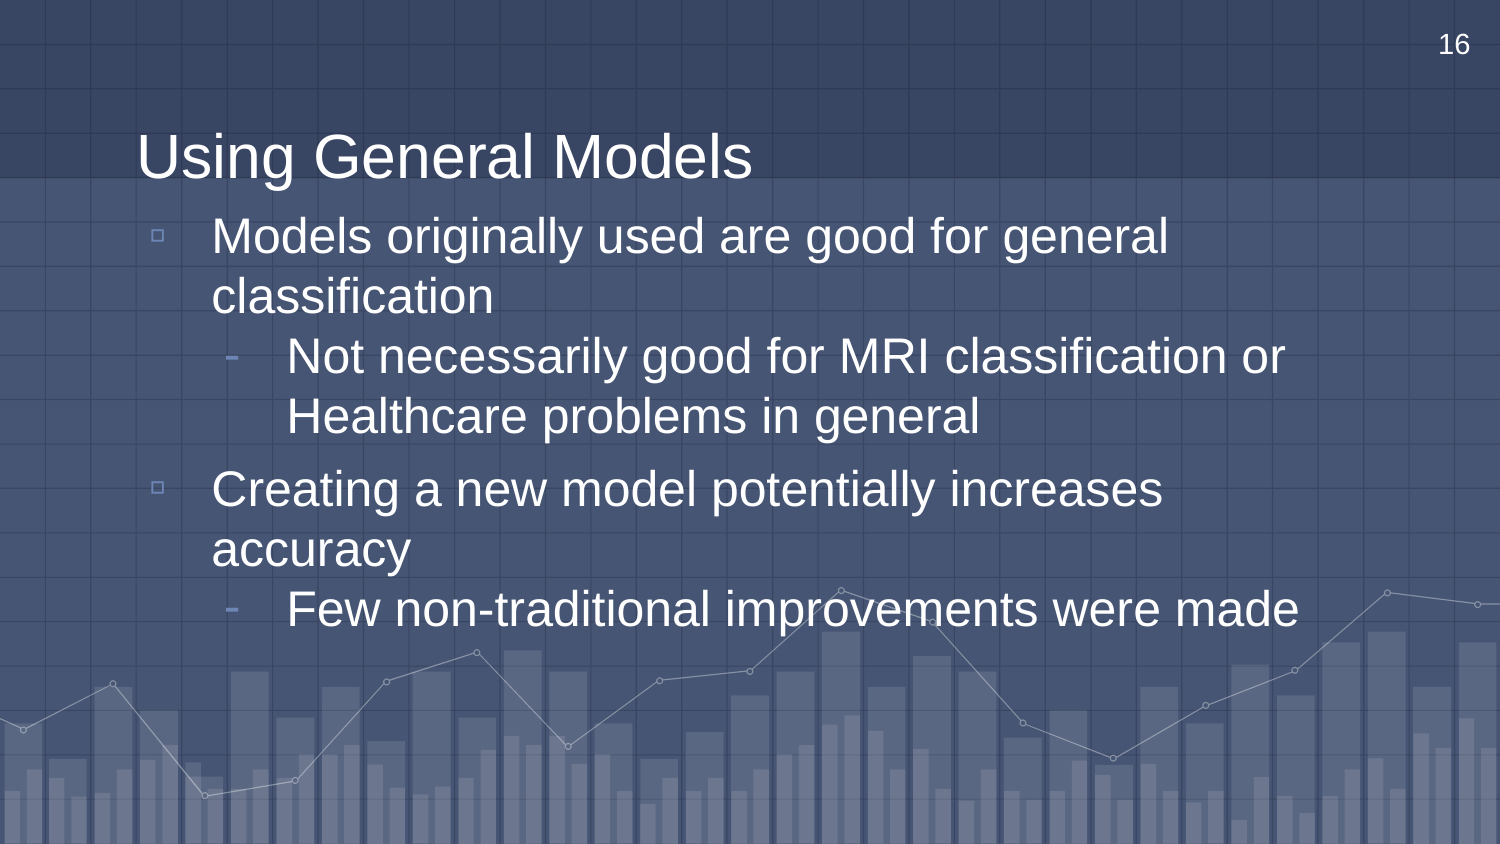

16
# Using General Models
Models originally used are good for general classification
Not necessarily good for MRI classification or Healthcare problems in general
Creating a new model potentially increases accuracy
Few non-traditional improvements were made